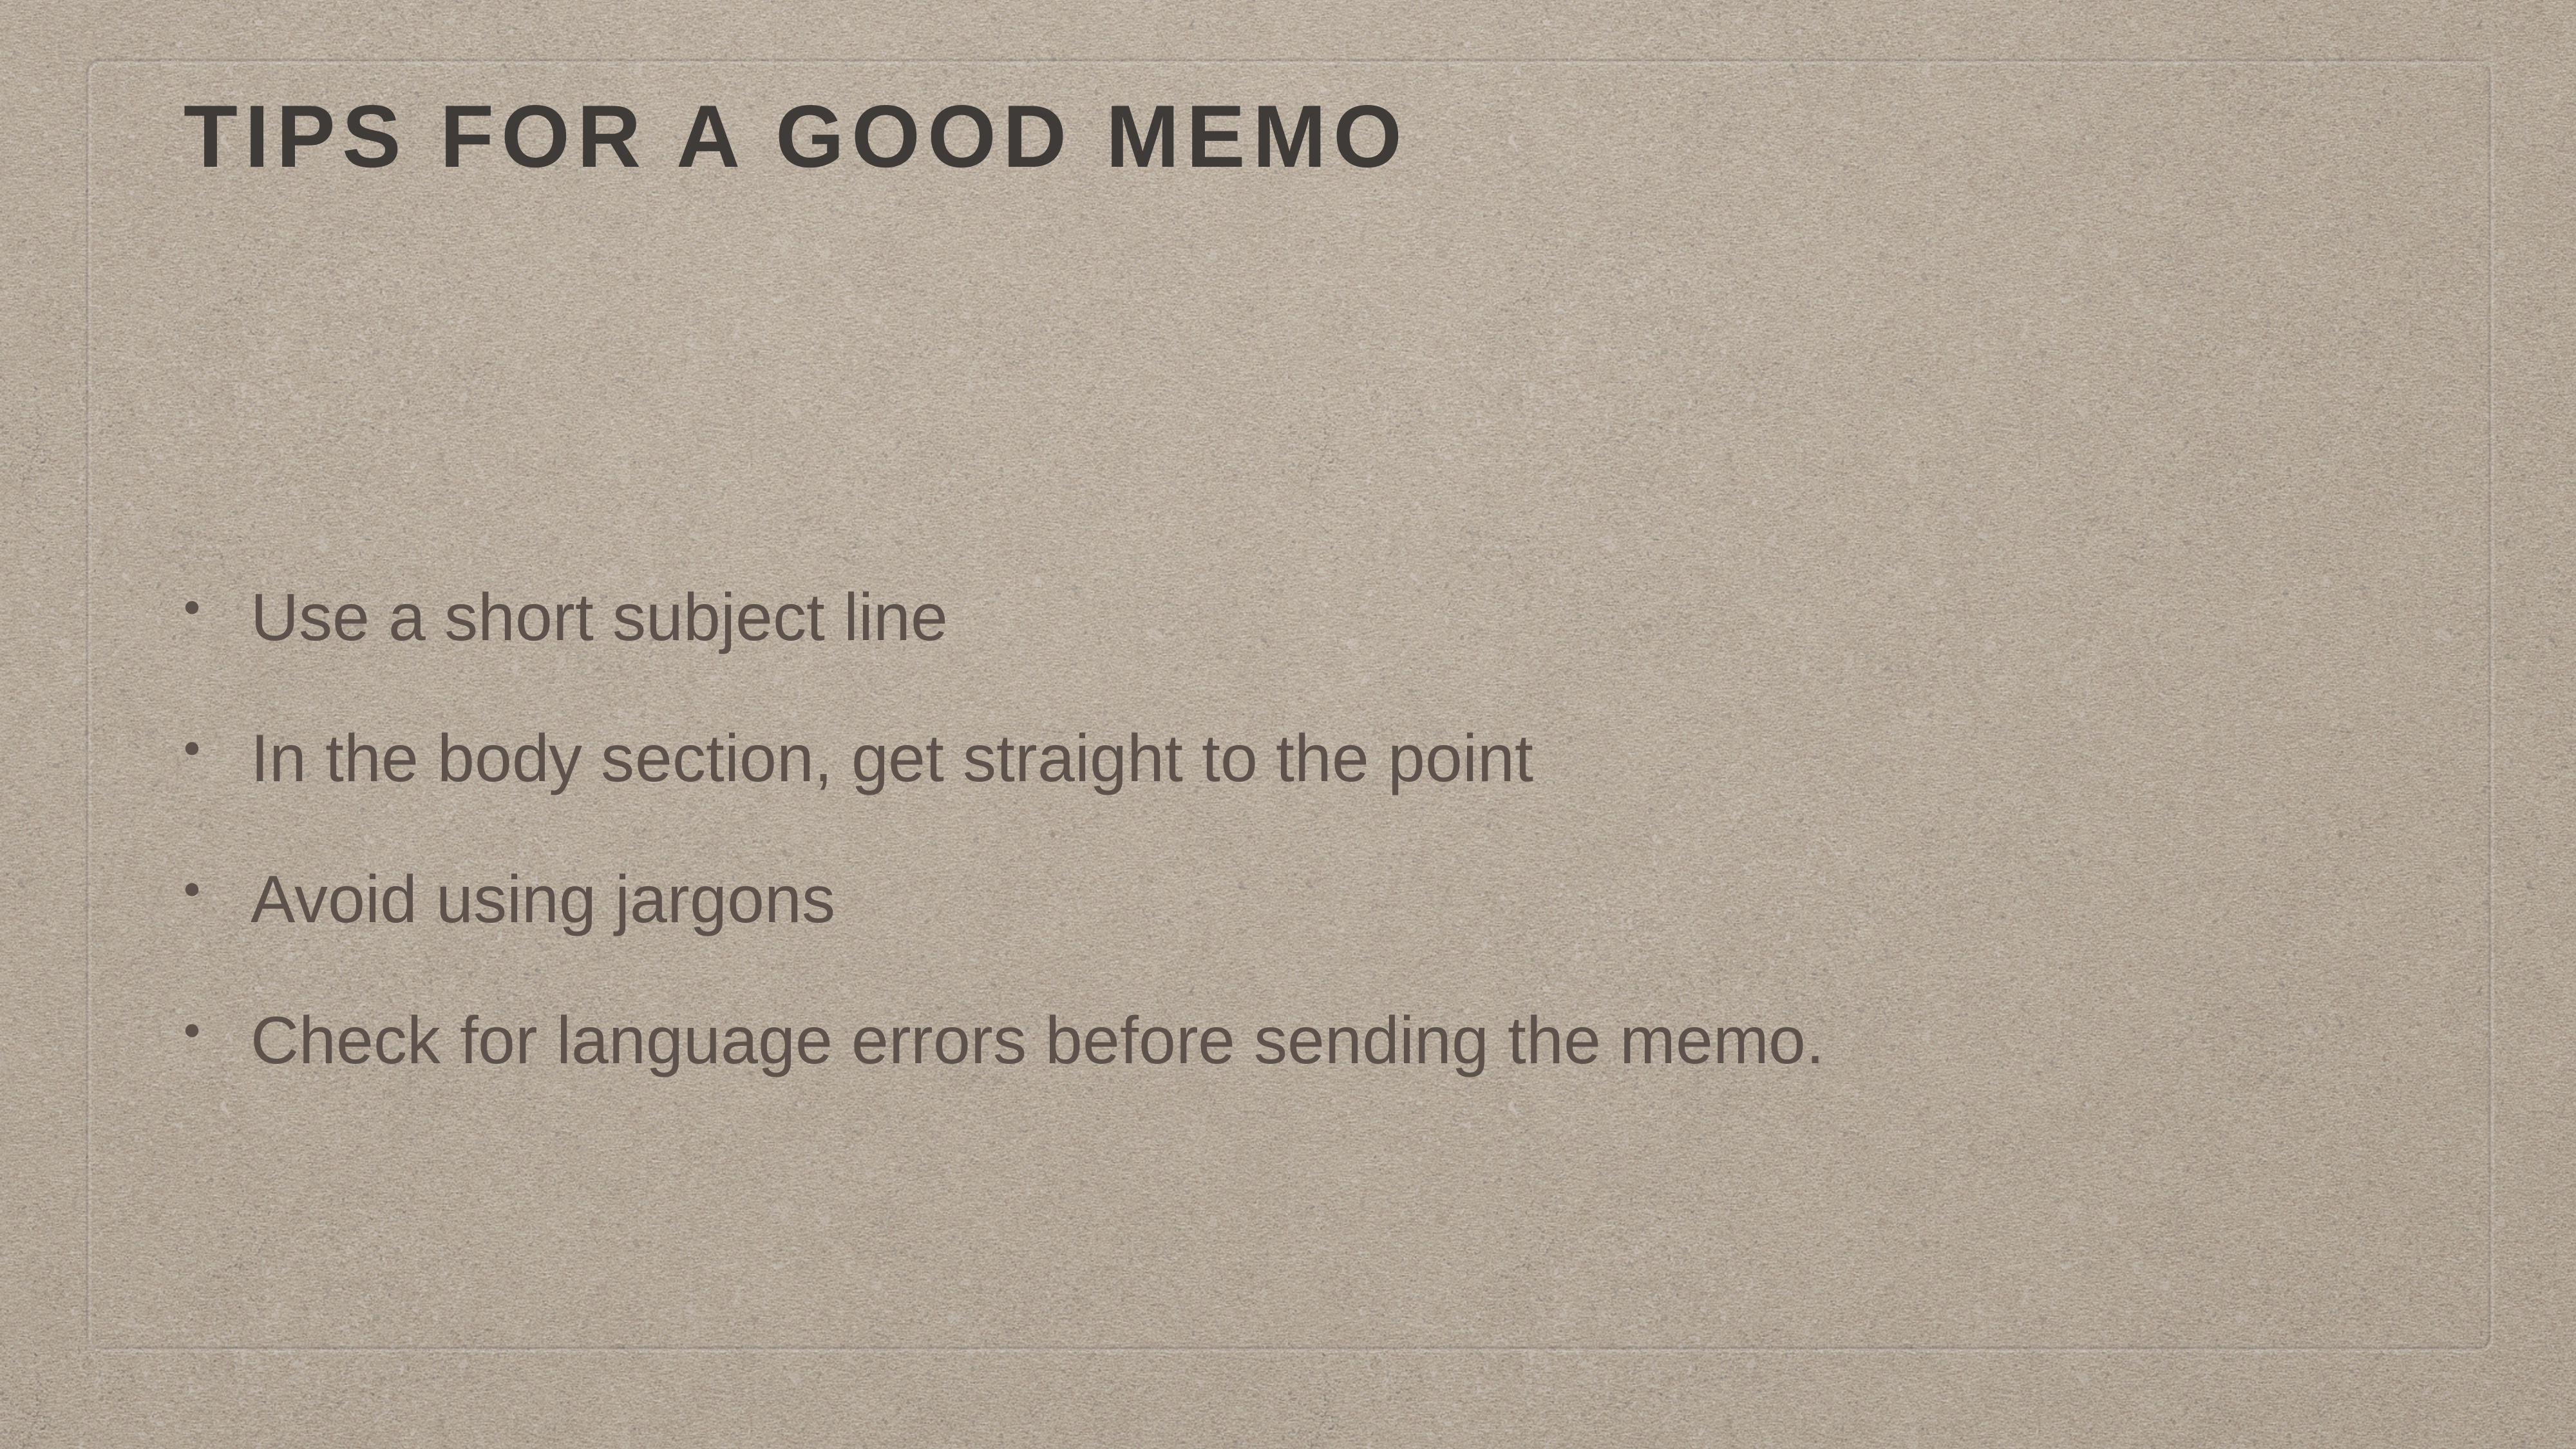

# Tips for a good memo
Use a short subject line
In the body section, get straight to the point
Avoid using jargons
Check for language errors before sending the memo.